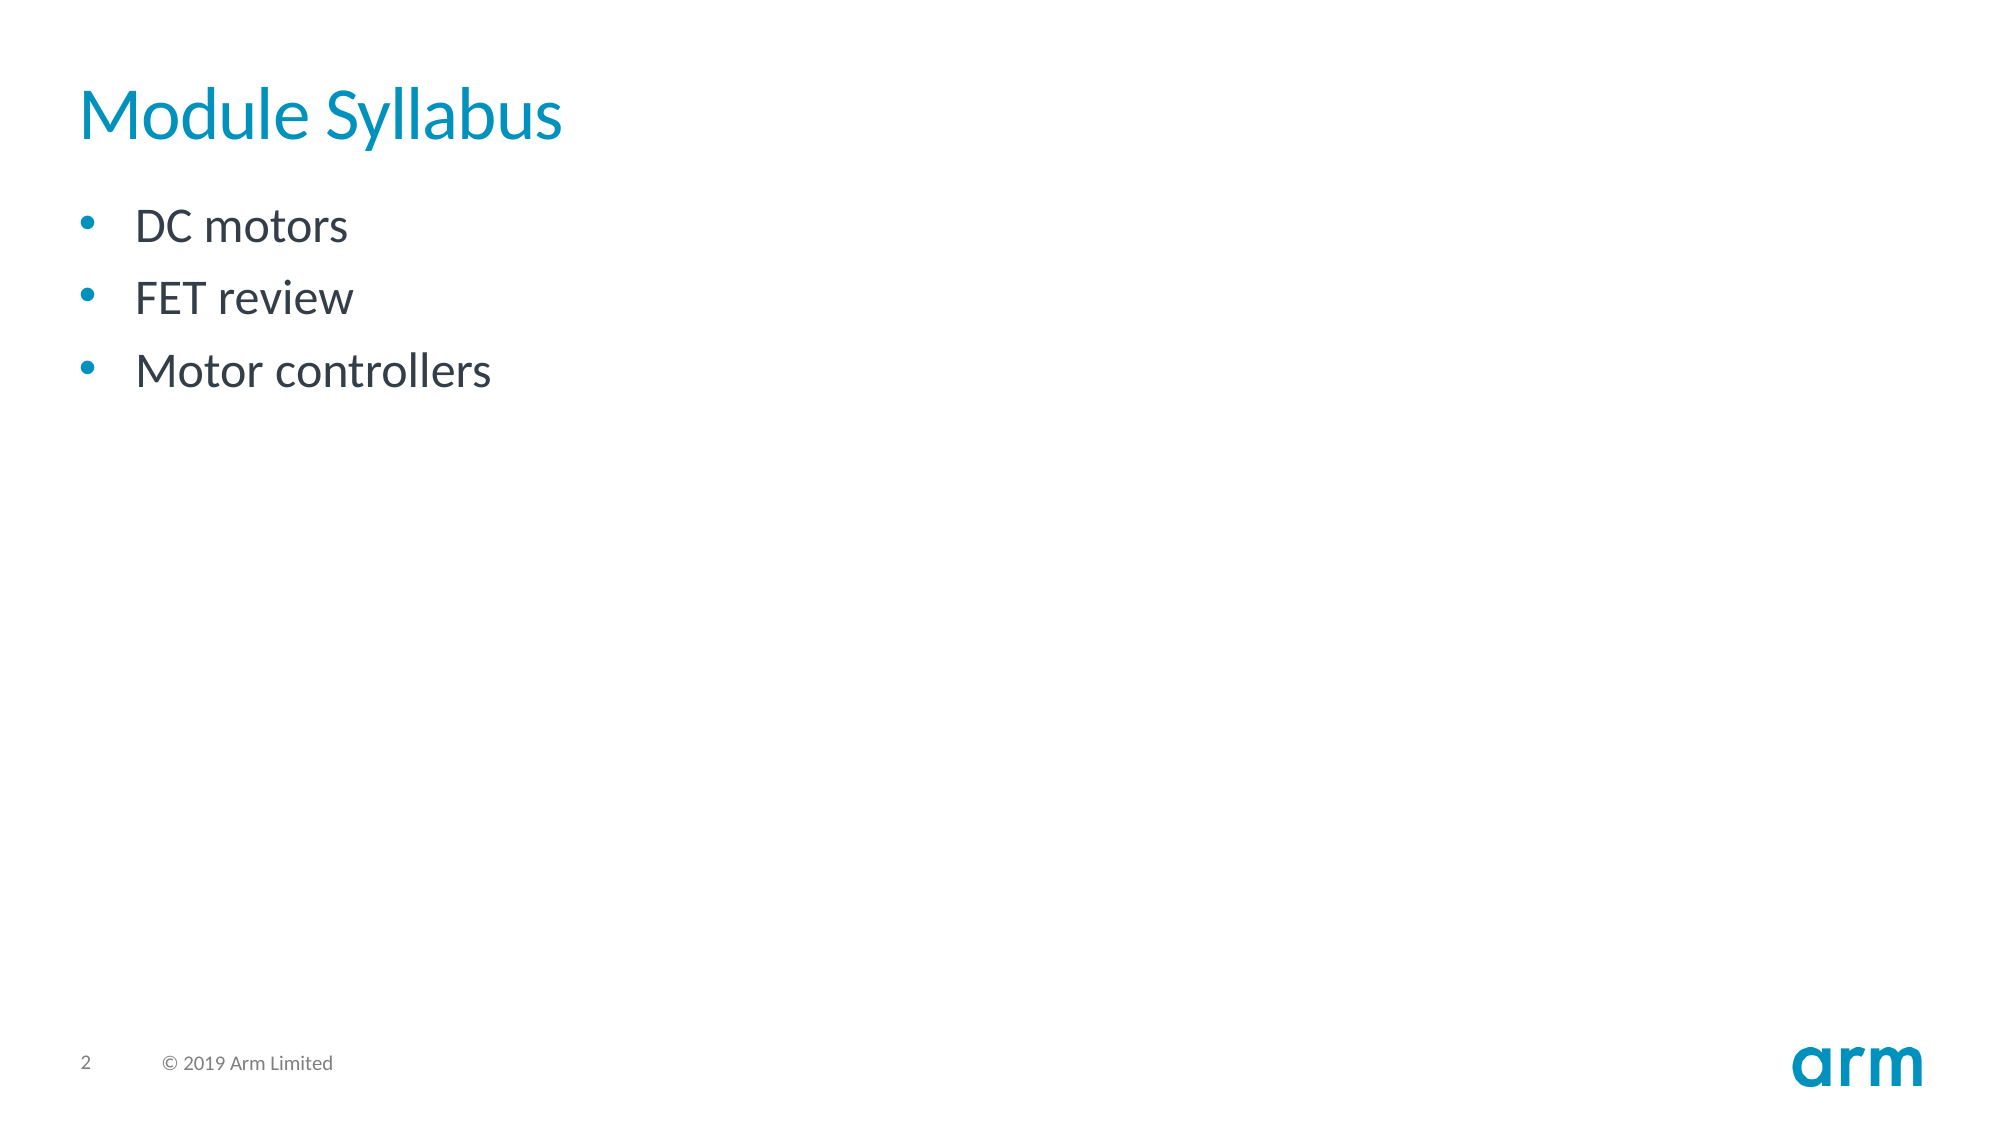

# Module Syllabus
DC motors
FET review
Motor controllers